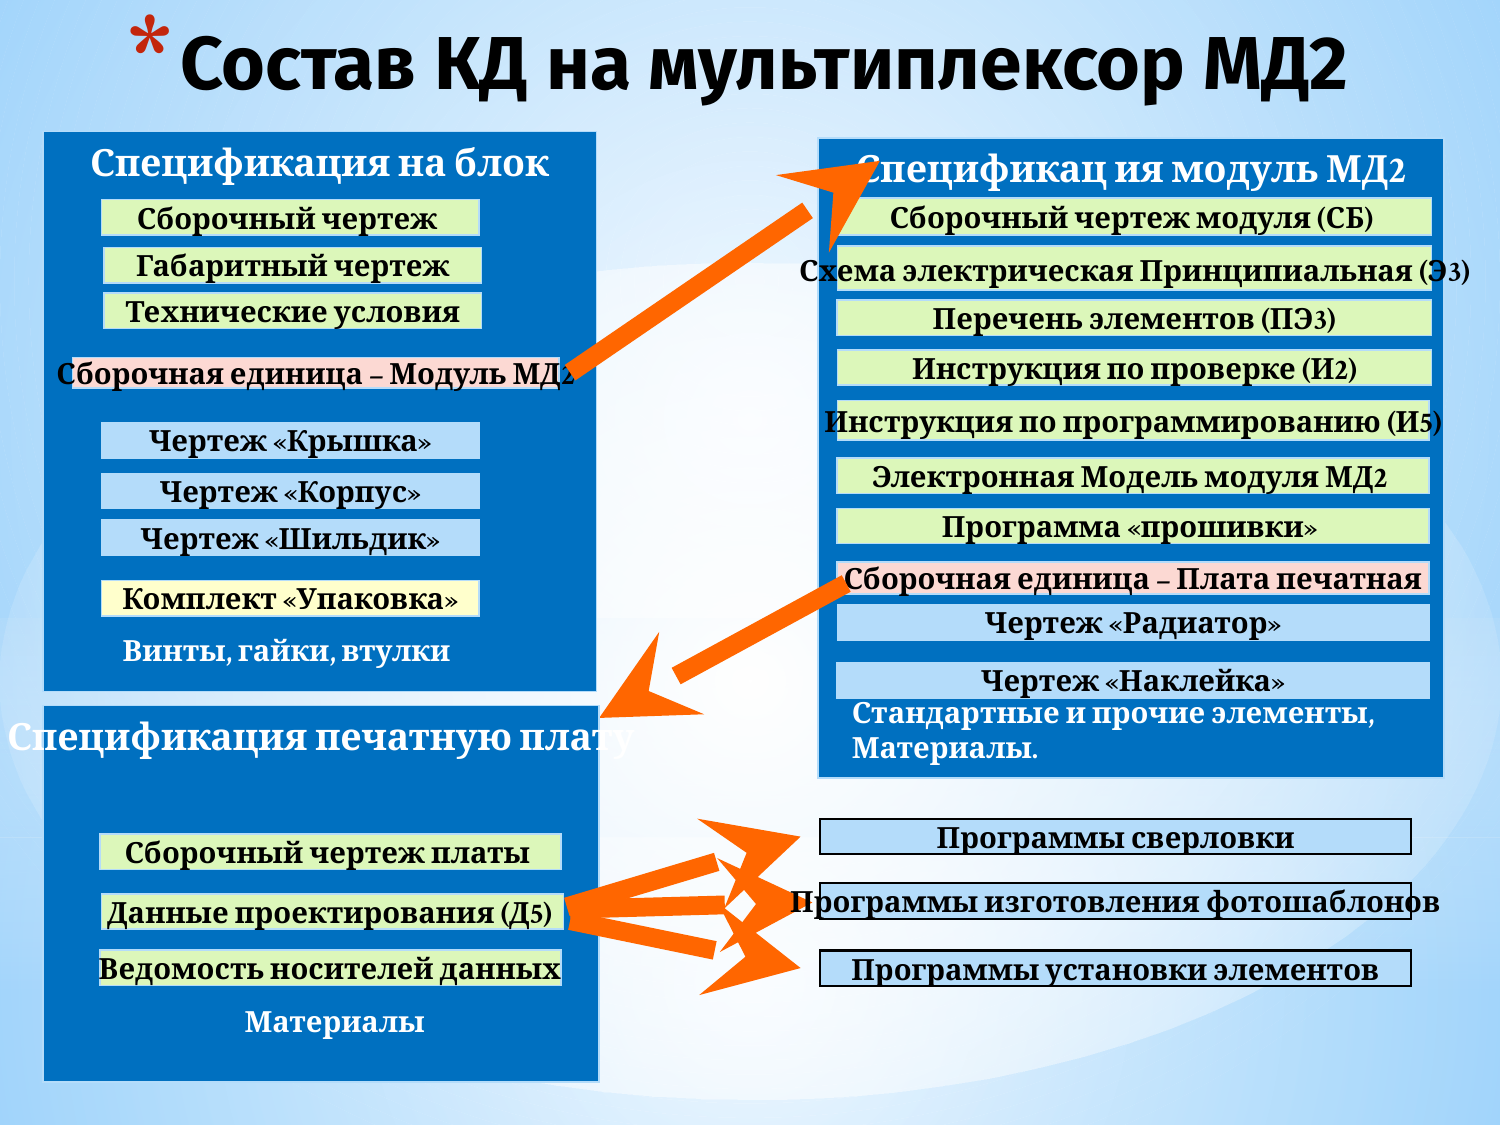

# Состав КД на мультиплексор МД2
Спецификация на блок
Спецификац ия модуль МД2

Сборочный чертеж модуля (СБ)
Сборочный чертеж
Схема электрическая Принципиальная (Э3)

Габаритный чертеж
Технические условия
Перечень элементов (ПЭ3)
Инструкция по проверке (И2)
Сборочная единица – Модуль МД2
Инструкция по программированию (И5)
Чертеж «Крышка»
Электронная Модель модуля МД2
Чертеж «Корпус»
Программа «прошивки»
Чертеж «Шильдик»
Сборочная единица – Плата печатная
Комплект «Упаковка»

Чертеж «Радиатор»
Винты, гайки, втулки
Чертеж «Наклейка»
Стандартные и прочие элементы,
Материалы.
Спецификация печатную плату
Программы сверловки
Сборочный чертеж платы

Программы изготовления фотошаблонов
Данные проектирования (Д5)

Ведомость носителей данных
Программы установки элементов
Материалы